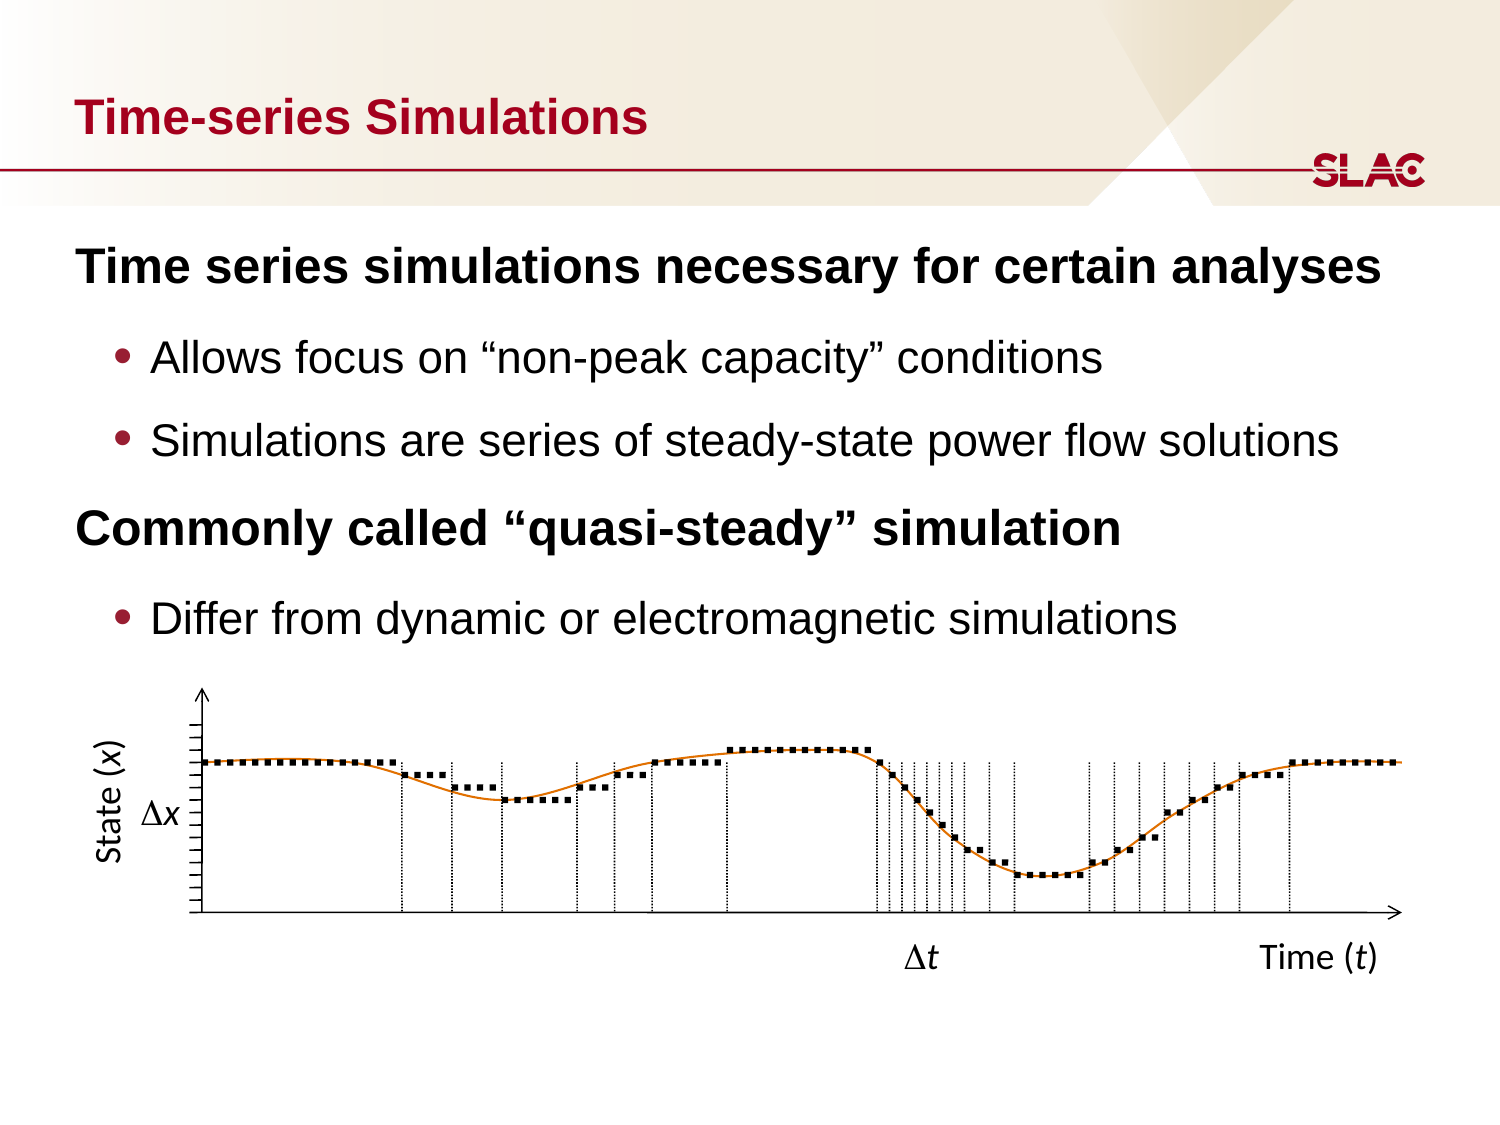

# Time-series Simulations
Time series simulations necessary for certain analyses
Allows focus on “non-peak capacity” conditions
Simulations are series of steady-state power flow solutions
Commonly called “quasi-steady” simulation
Differ from dynamic or electromagnetic simulations

State (x)

Δx

Δt
Time (t)